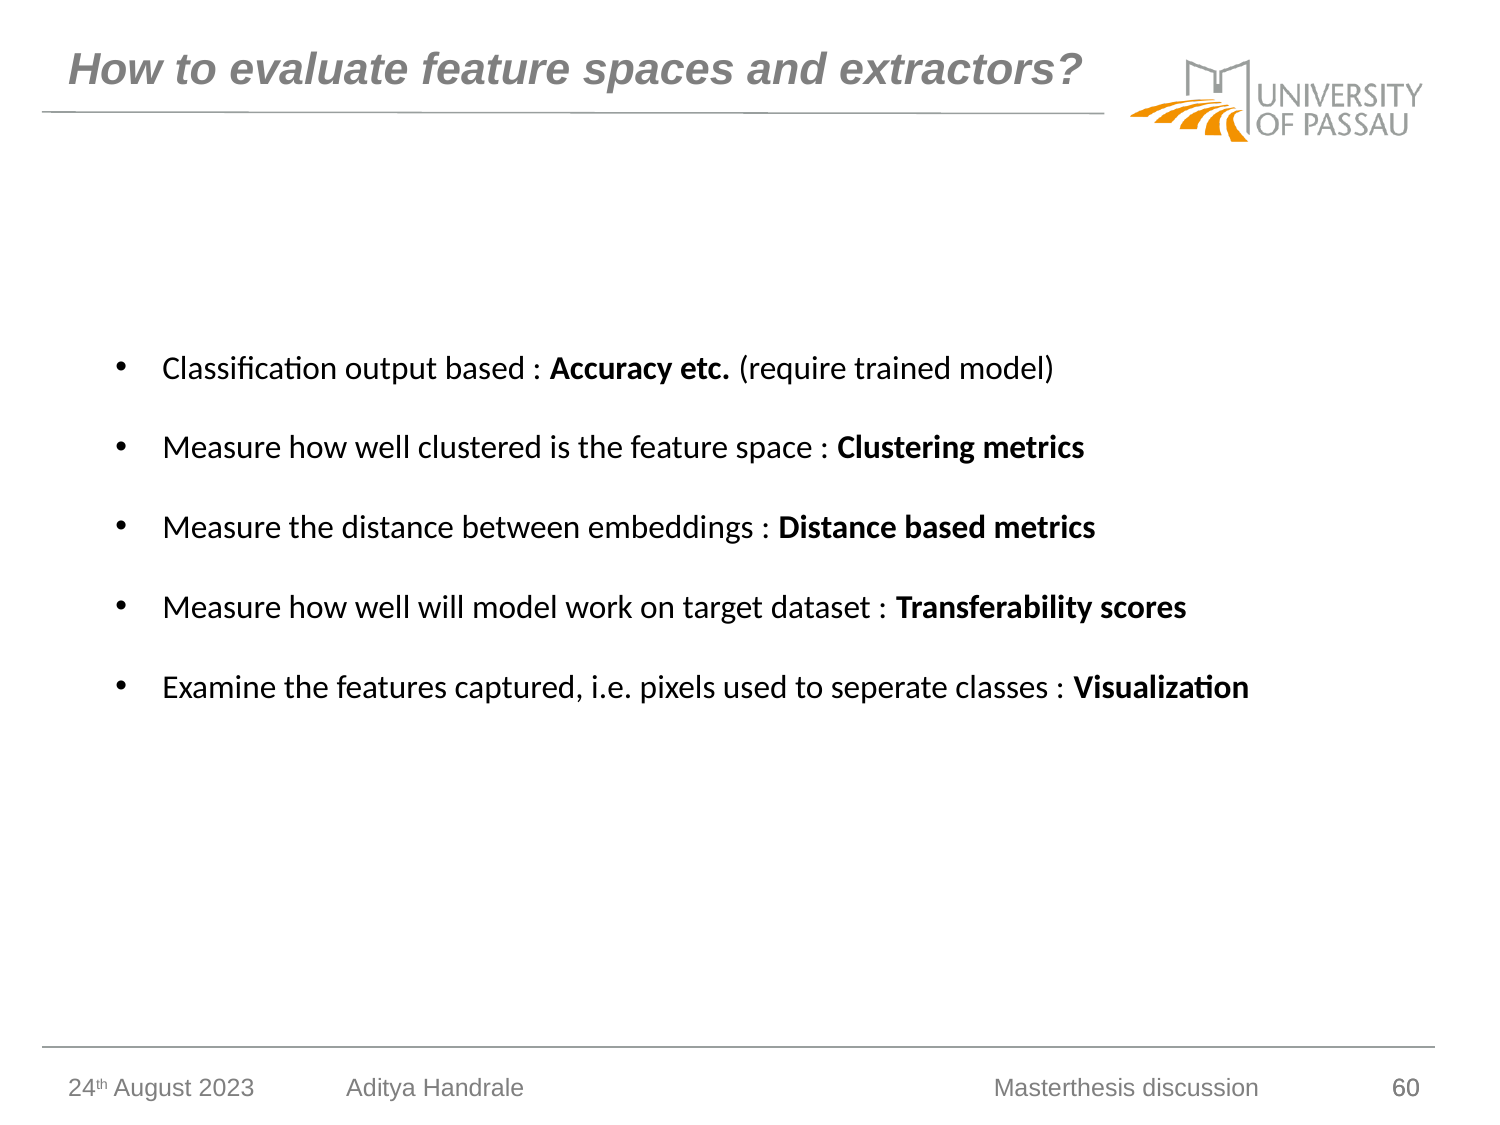

# How to evaluate feature spaces and extractors?
Classification output based : Accuracy etc. (require trained model)
Measure how well clustered is the feature space : Clustering metrics
Measure the distance between embeddings : Distance based metrics
Measure how well will model work on target dataset : Transferability scores
Examine the features captured, i.e. pixels used to seperate classes : Visualization

24th August 2023
Aditya Handrale
Masterthesis discussion
60
60